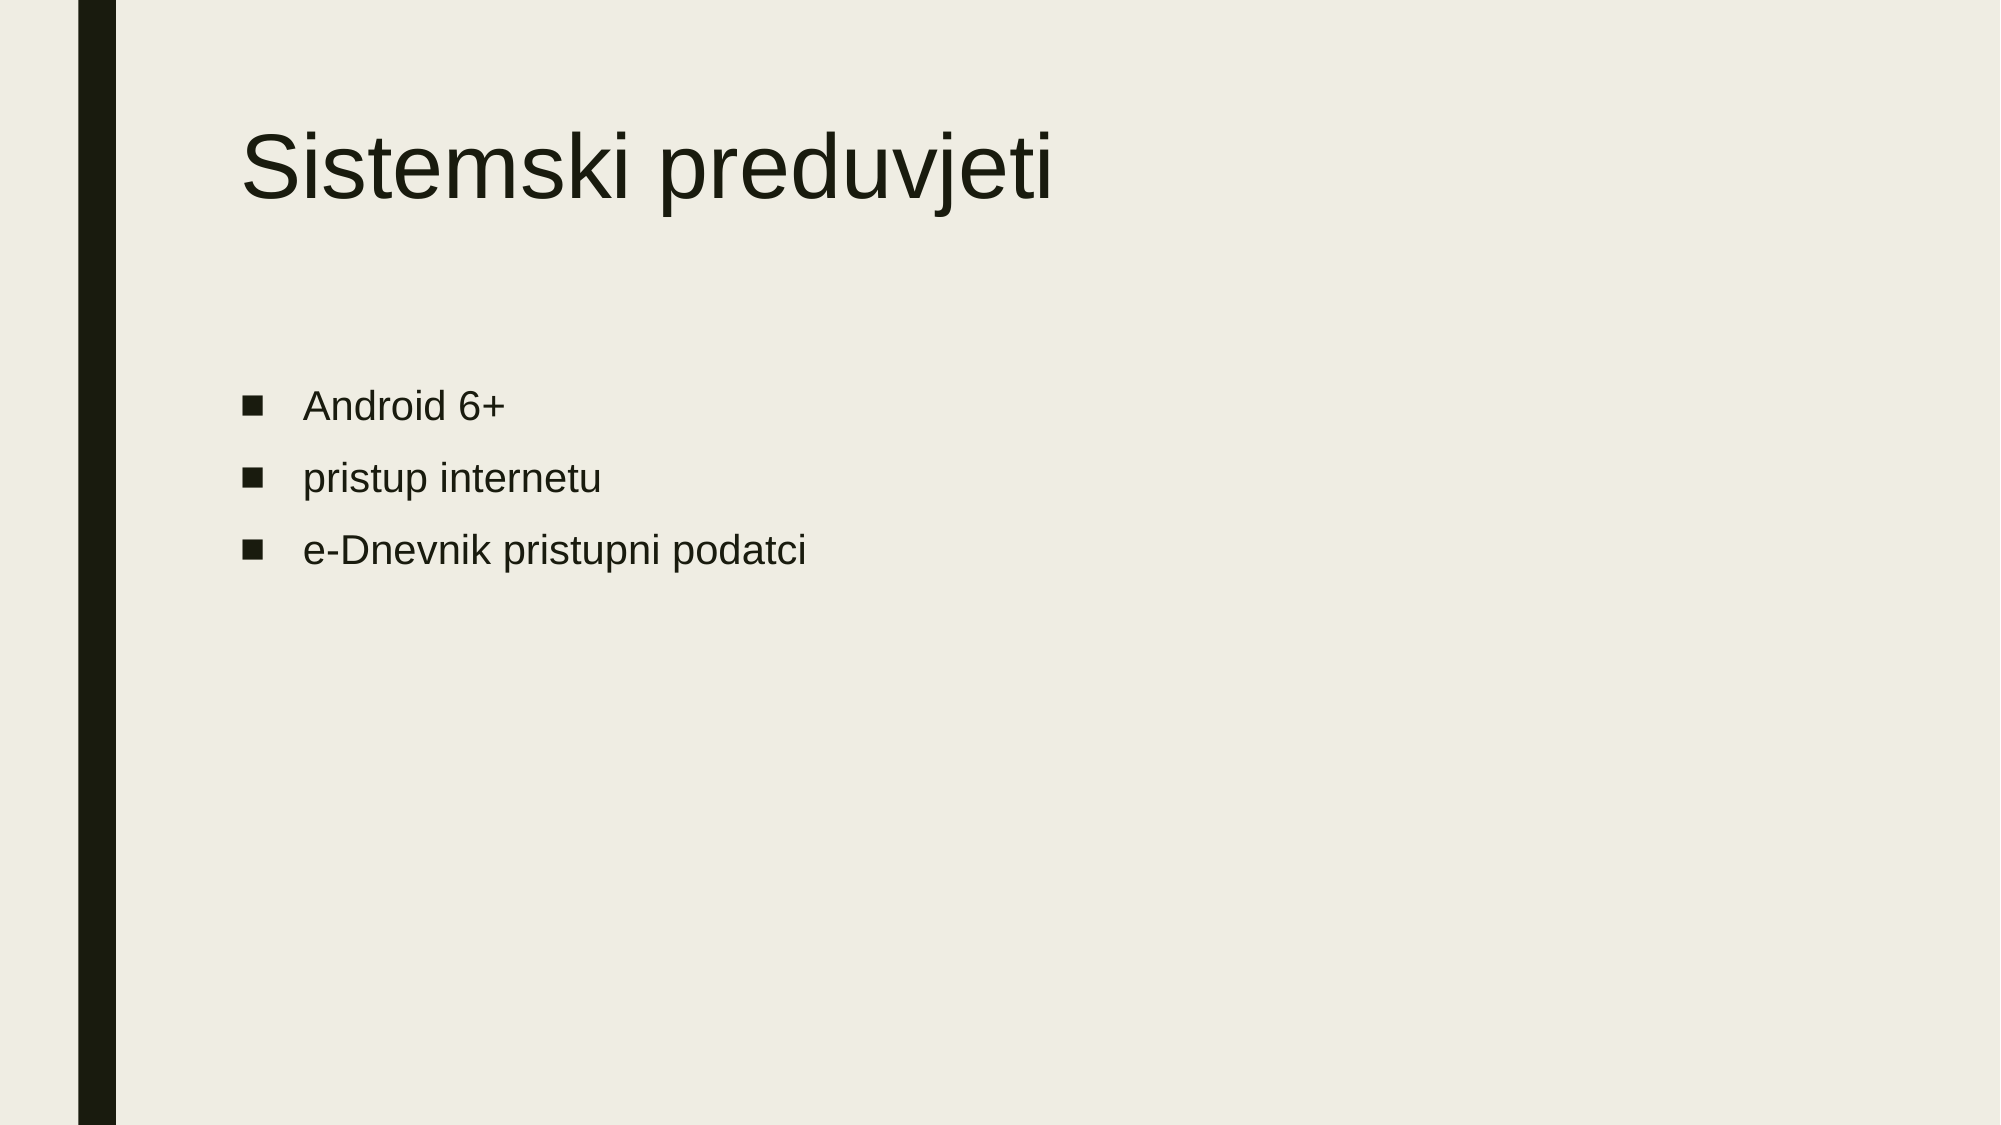

# Sistemski preduvjeti
Android 6+
pristup internetu
e-Dnevnik pristupni podatci